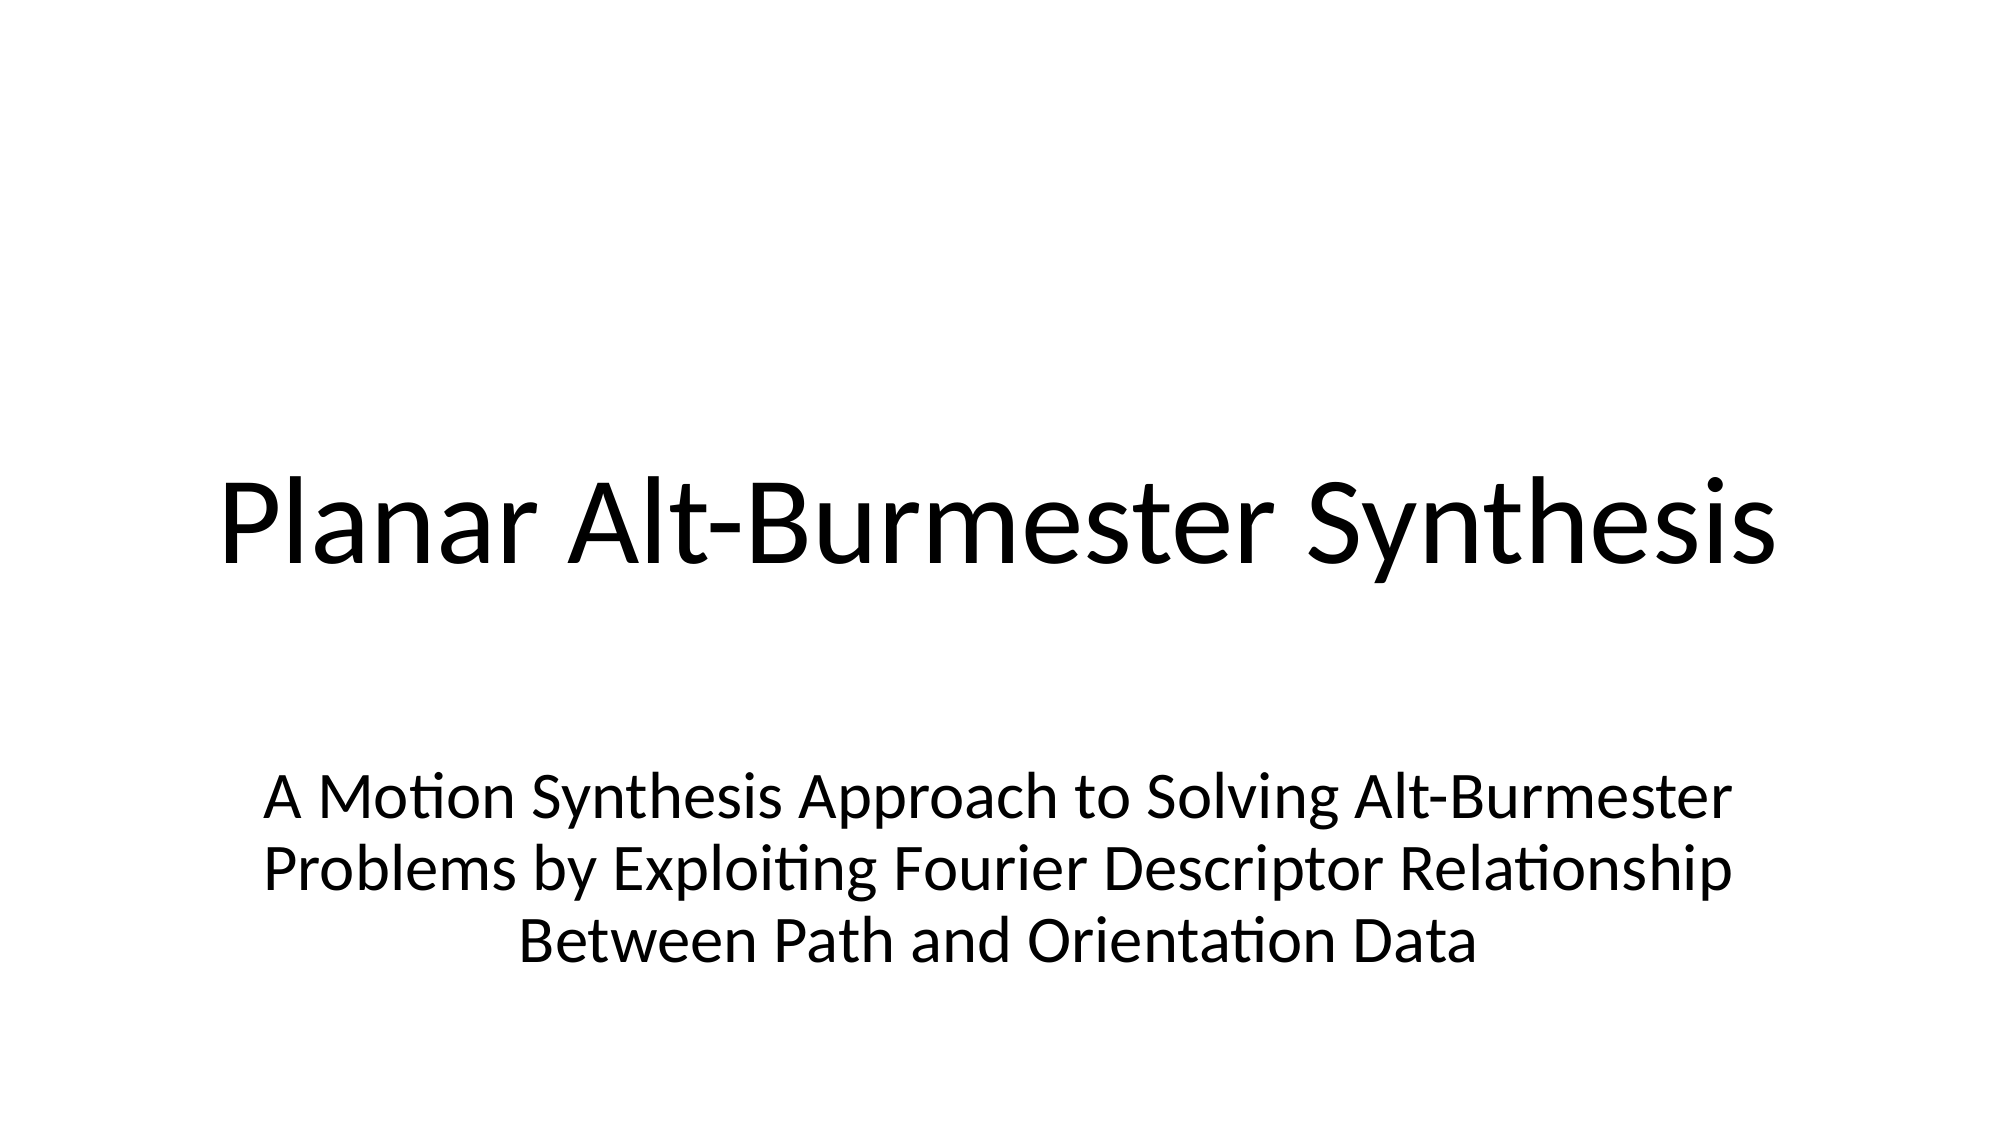

# Planar Alt-Burmester Synthesis
A Motion Synthesis Approach to Solving Alt-Burmester Problems by Exploiting Fourier Descriptor Relationship Between Path and Orientation Data